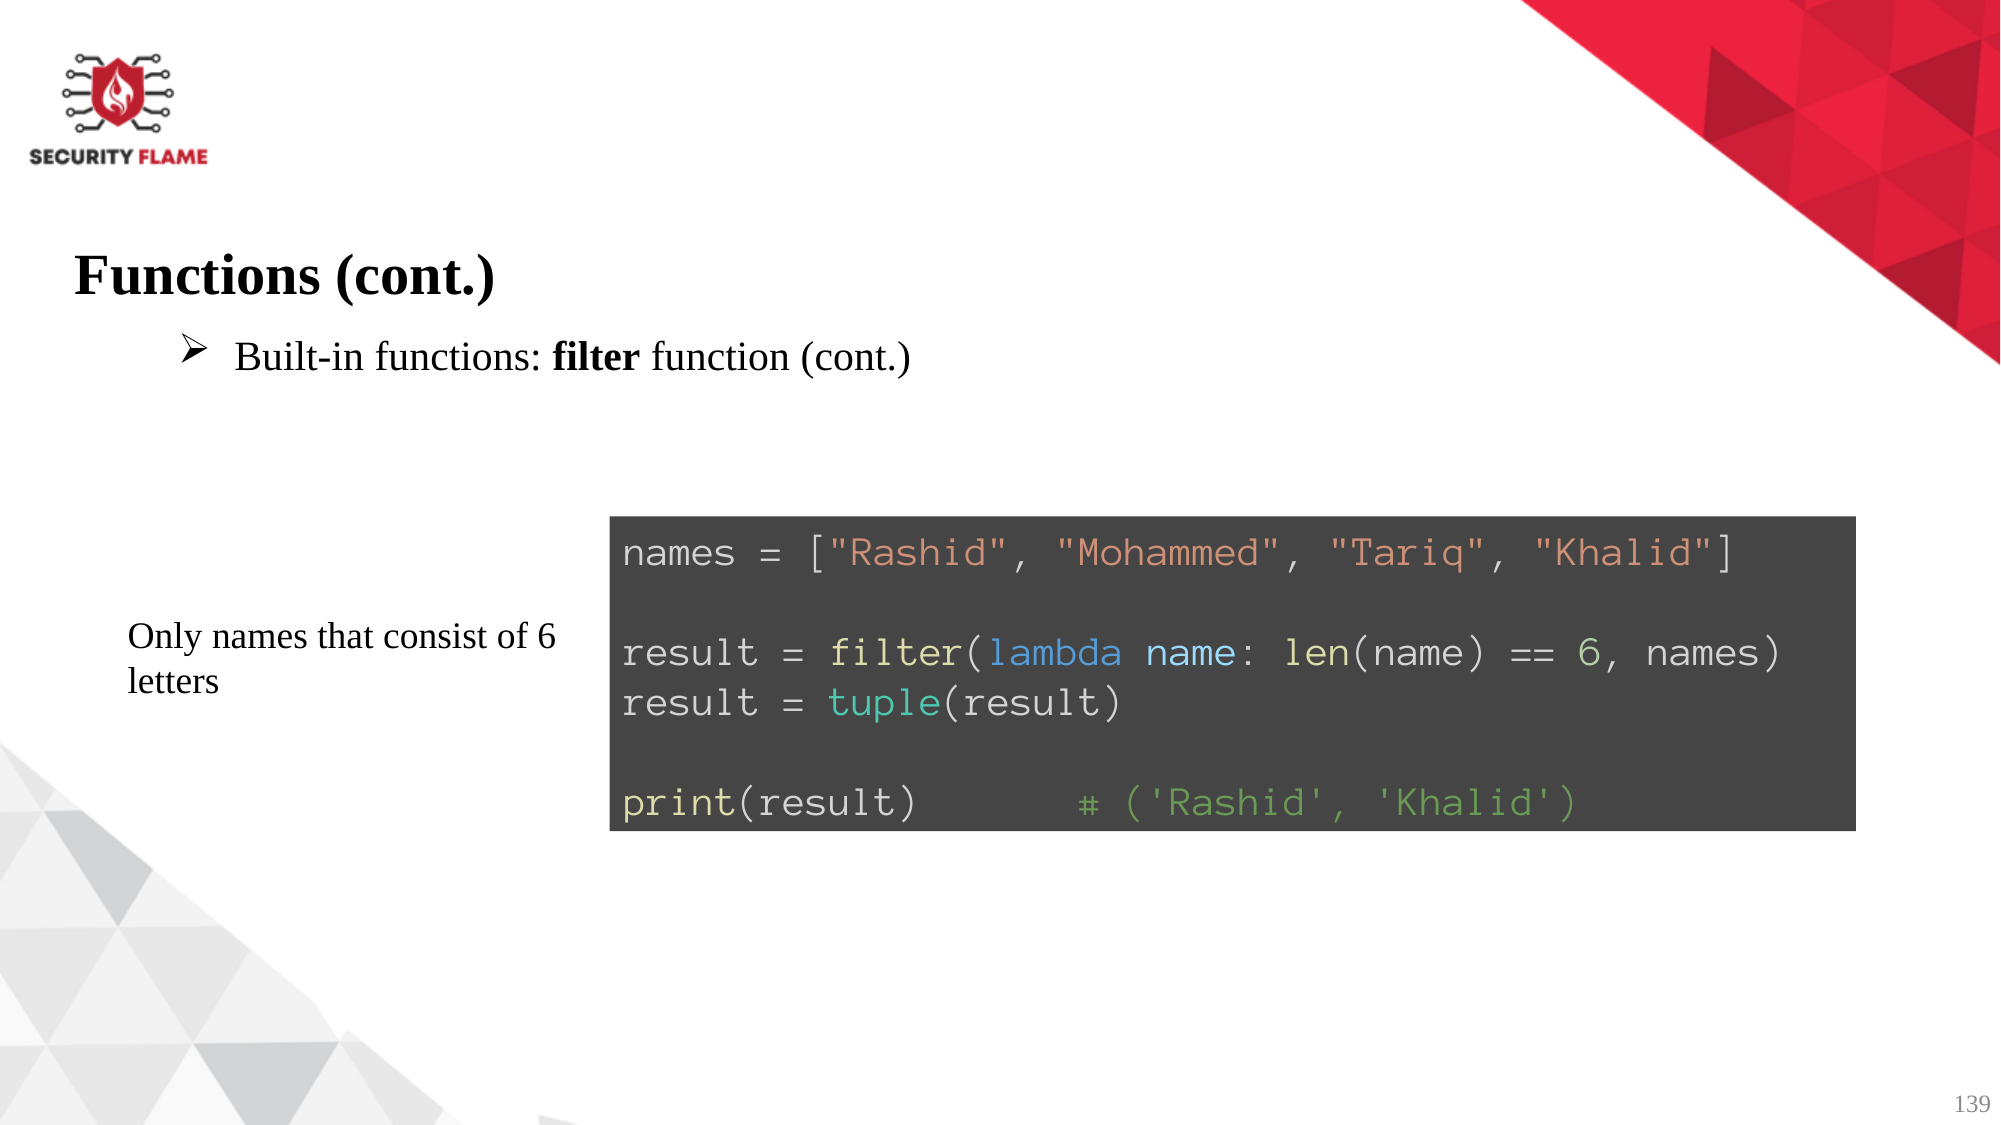

Functions (cont.)
Built-in functions: filter function (cont.)
names = ["Rashid", "Mohammed", "Tariq", "Khalid"]
result = filter(lambda name: len(name) == 6, names)
result = tuple(result)
print(result)       # ('Rashid', 'Khalid')
Only names that consist of 6 letters
139